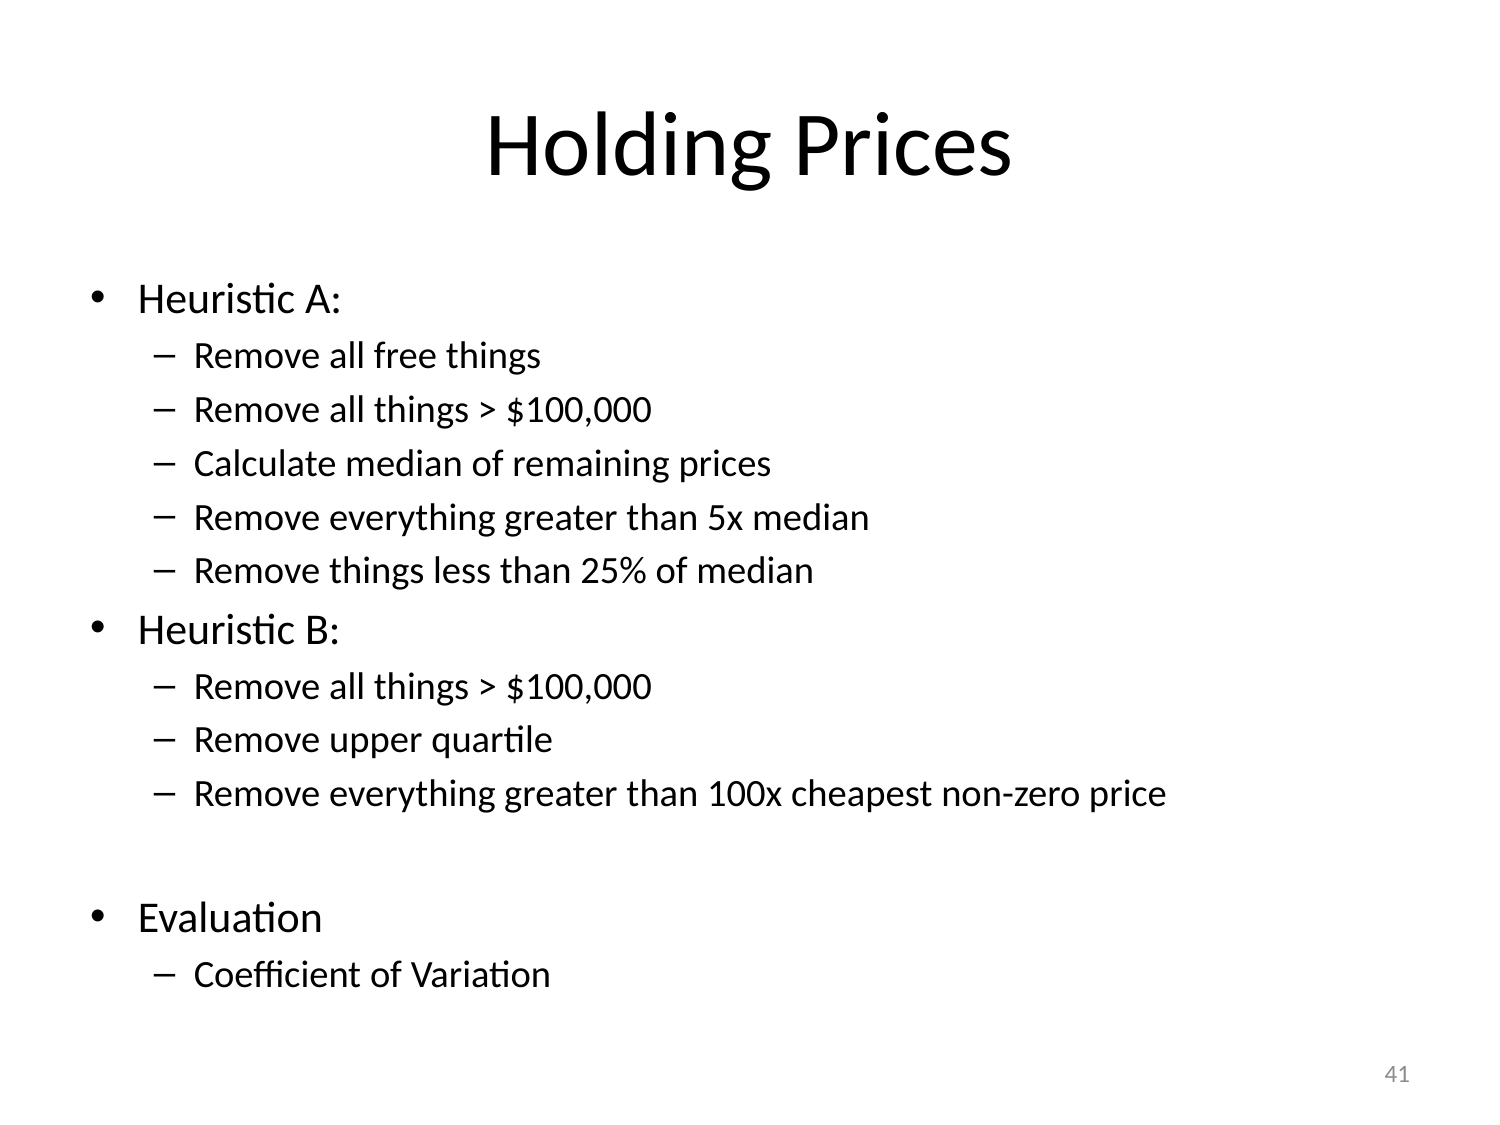

# Holding Prices
Heuristic A:
Remove all free things
Remove all things > $100,000
Calculate median of remaining prices
Remove everything greater than 5x median
Remove things less than 25% of median
Heuristic B:
Remove all things > $100,000
Remove upper quartile
Remove everything greater than 100x cheapest non-zero price

Evaluation
Coefficient of Variation
41